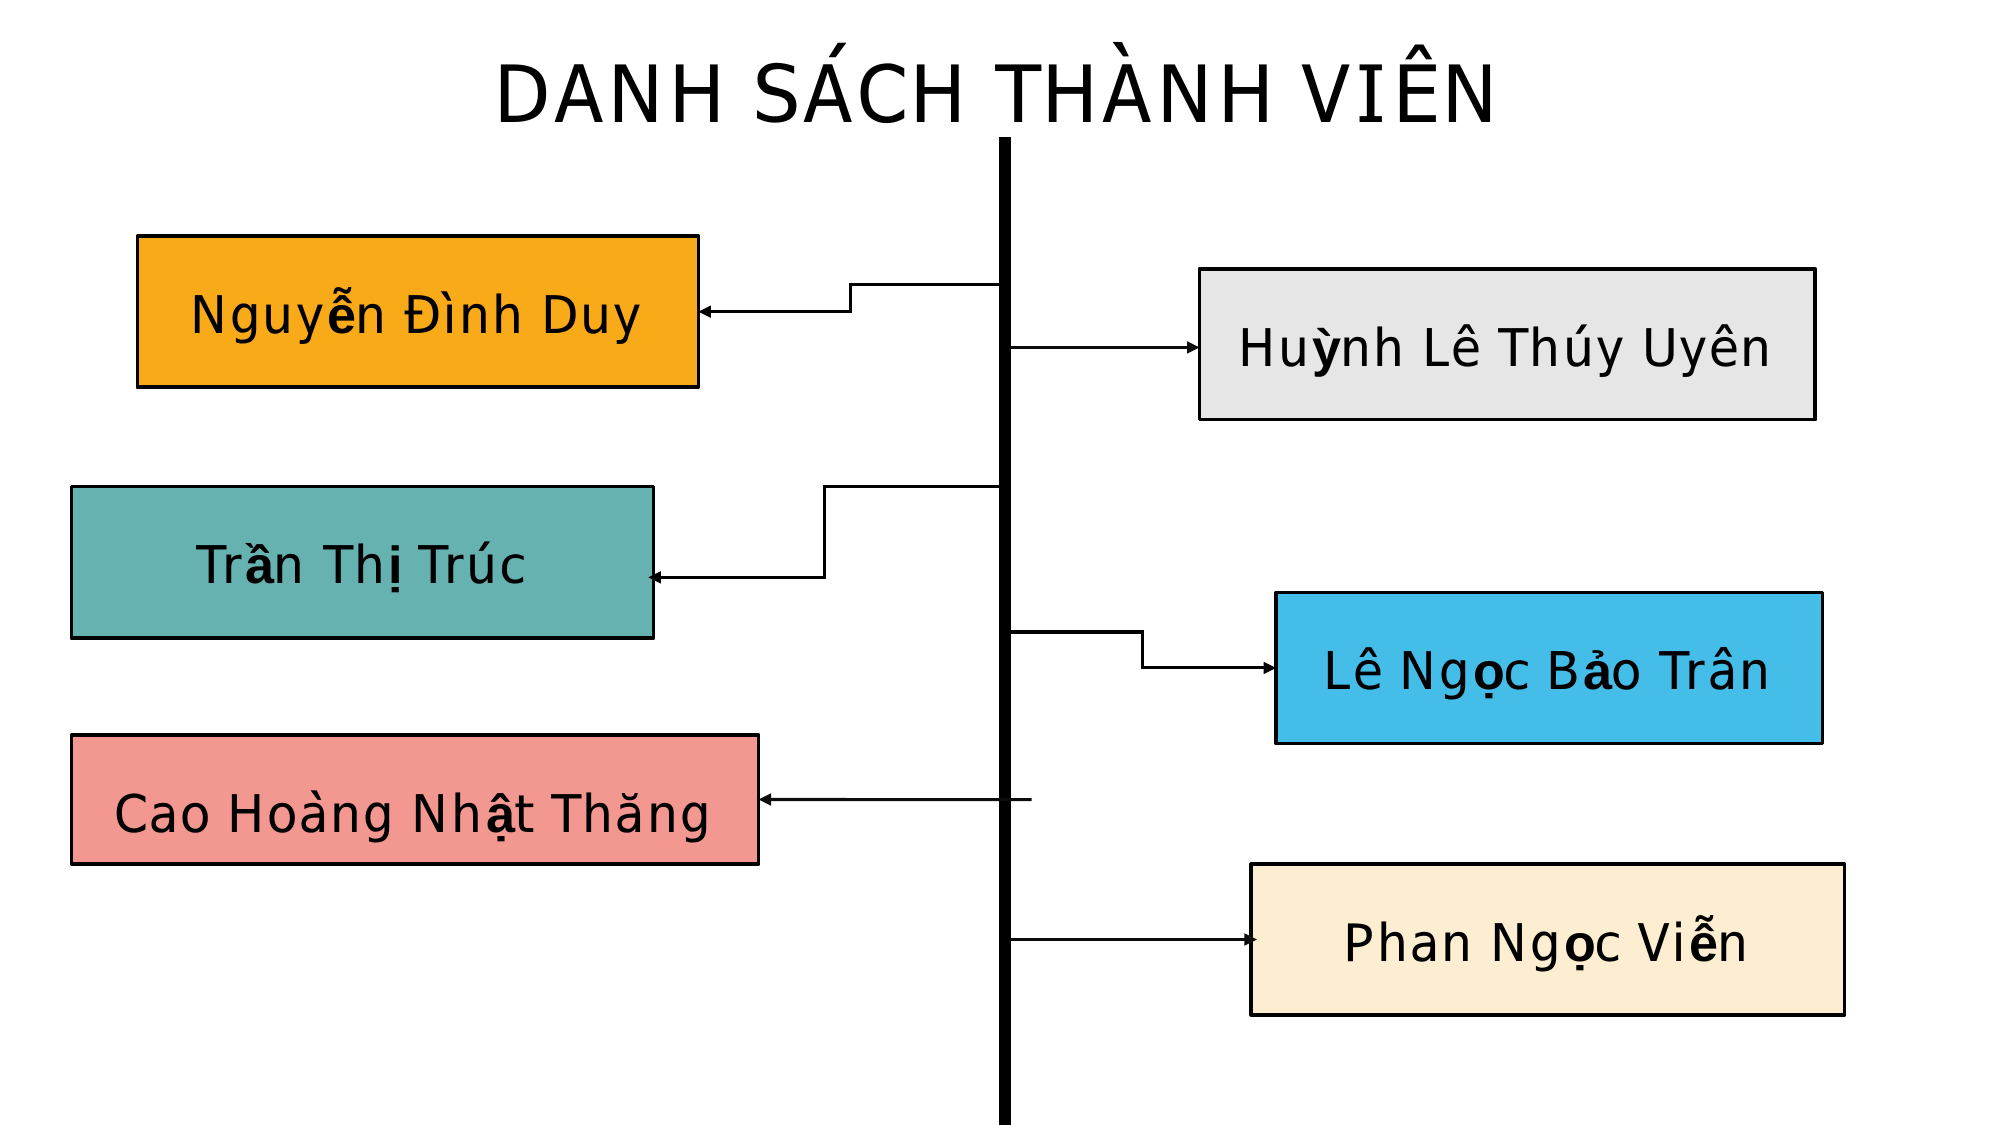

# Danh sách thành viên

Nguyễn Đình Duy
Huỳnh Lê Thúy Uyên
Trần Thị Trúc
Lê Ngọc Bảo Trân
Cao Hoàng Nhật Thăng
Phan Ngọc Viễn